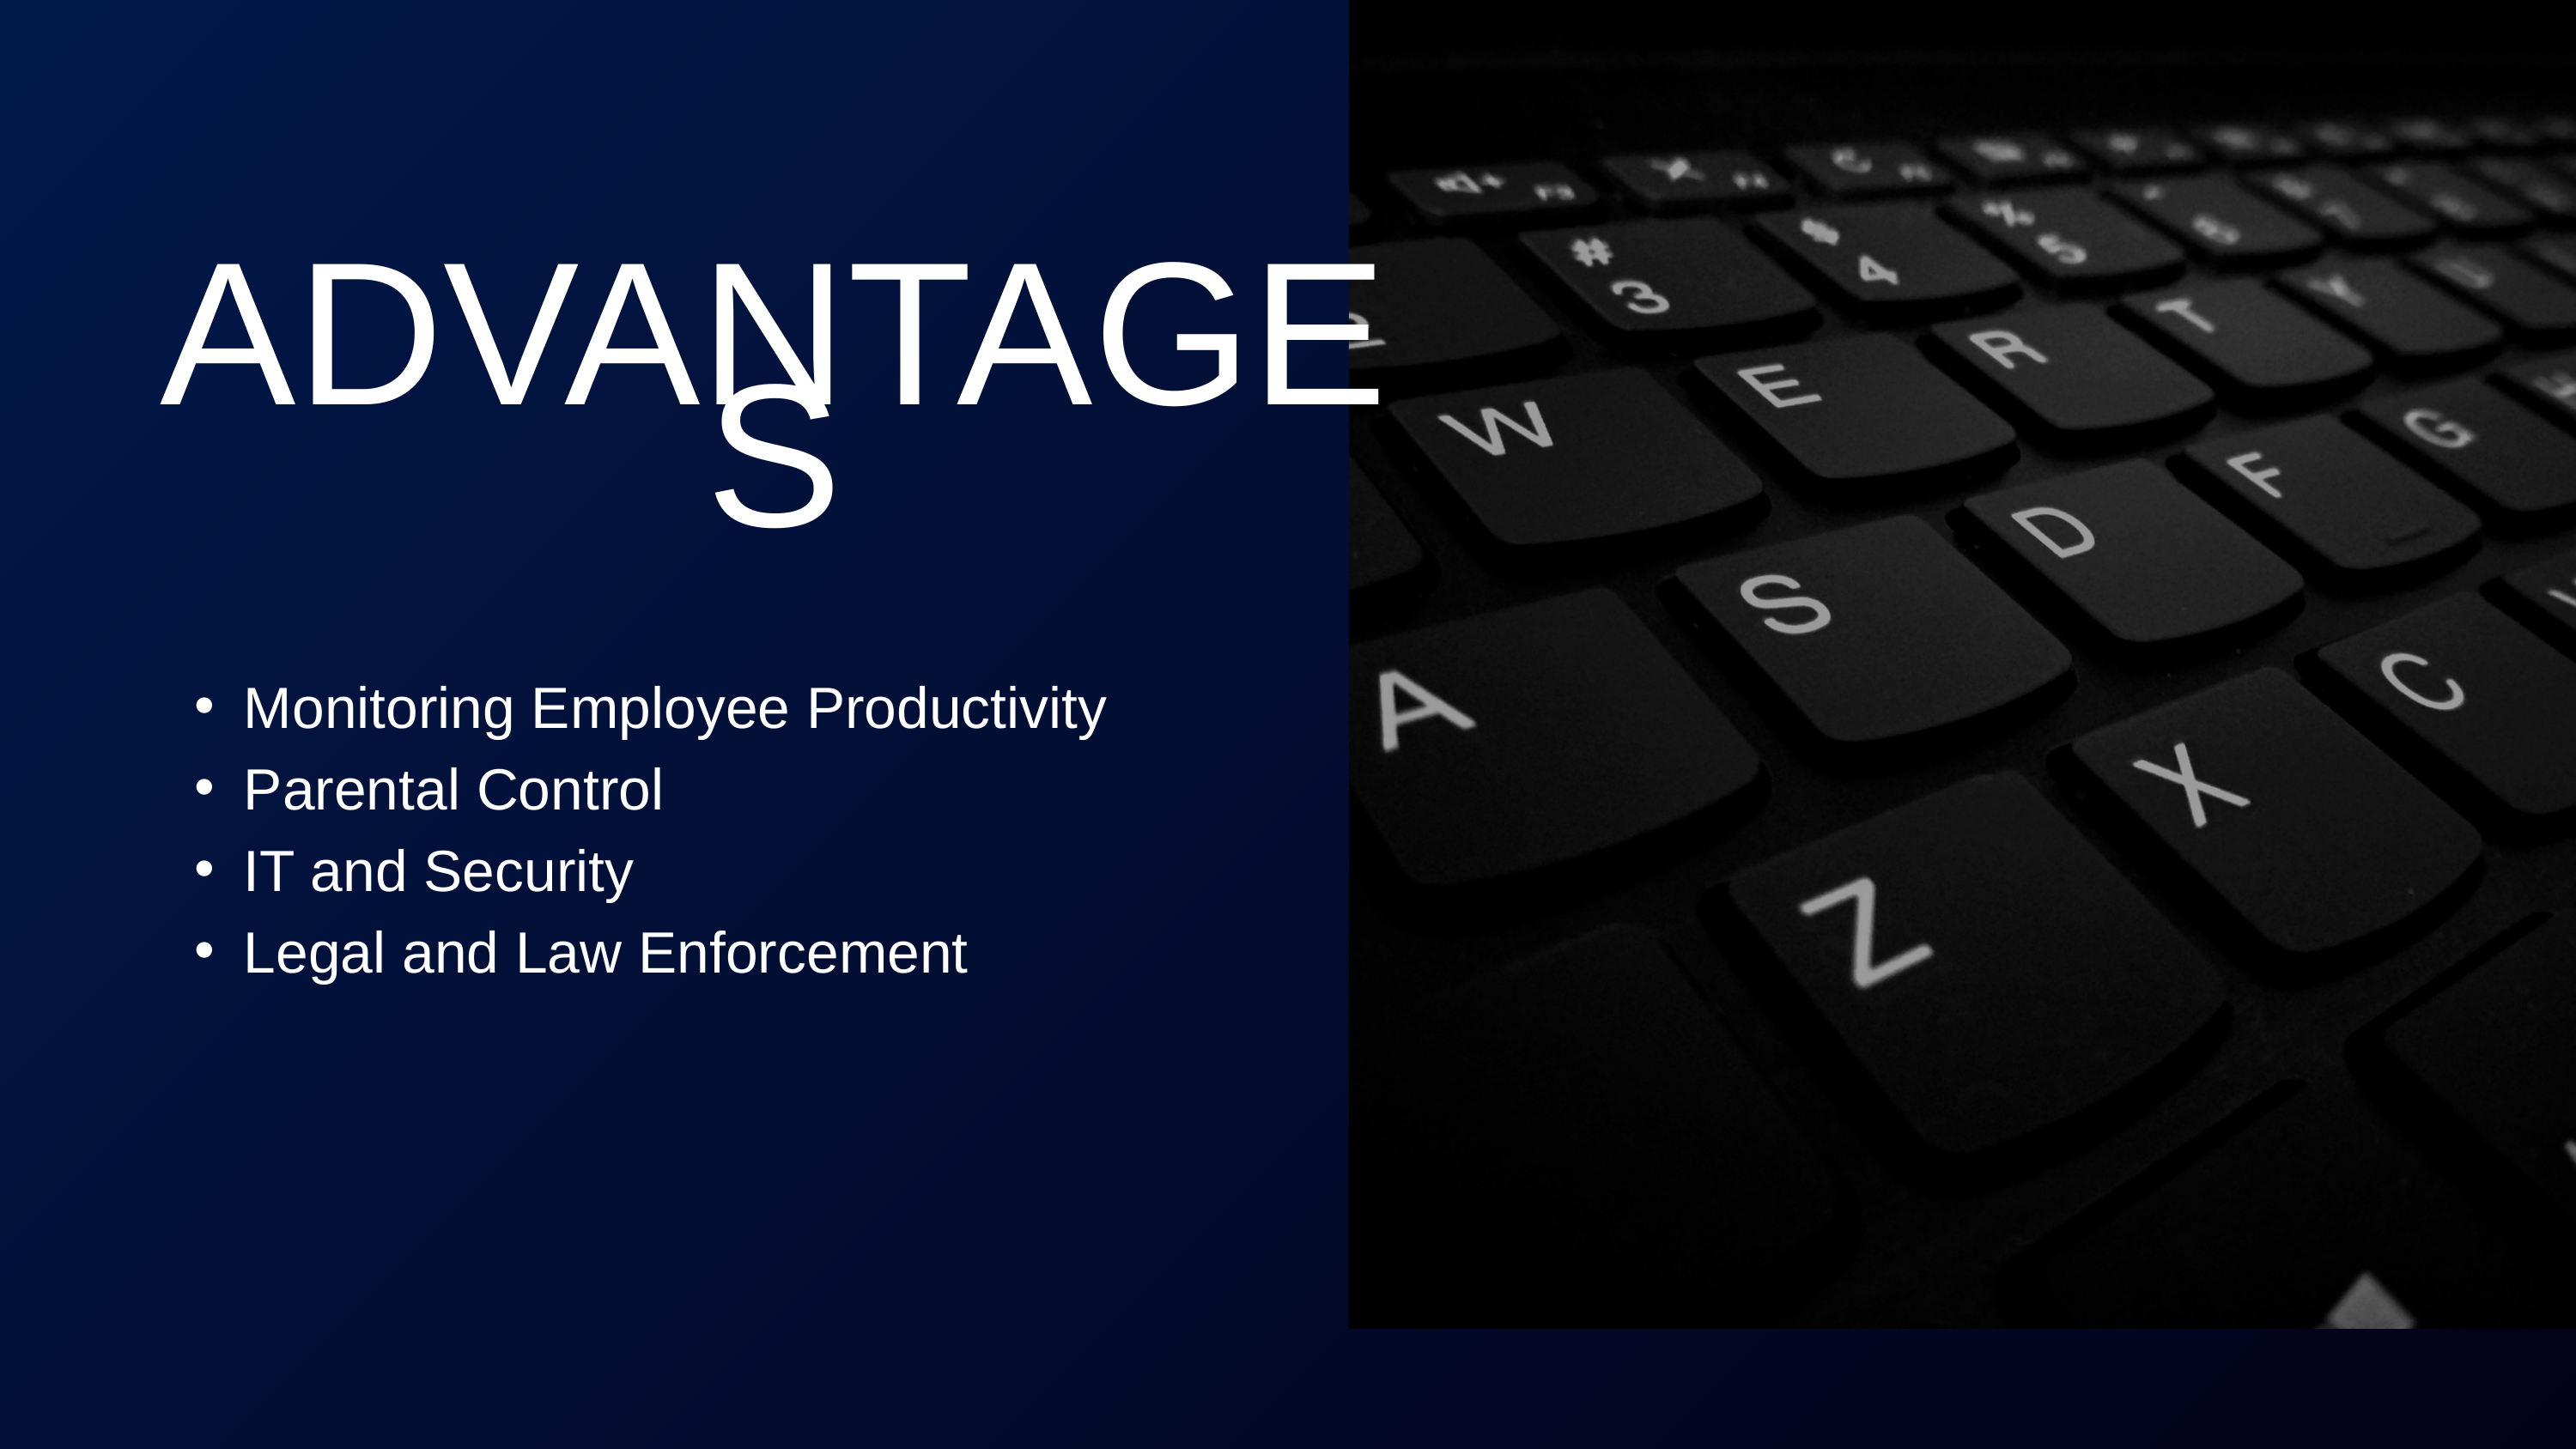

ADVANTAGES

Monitoring Employee Productivity
Parental Control
IT and Security
Legal and Law Enforcement